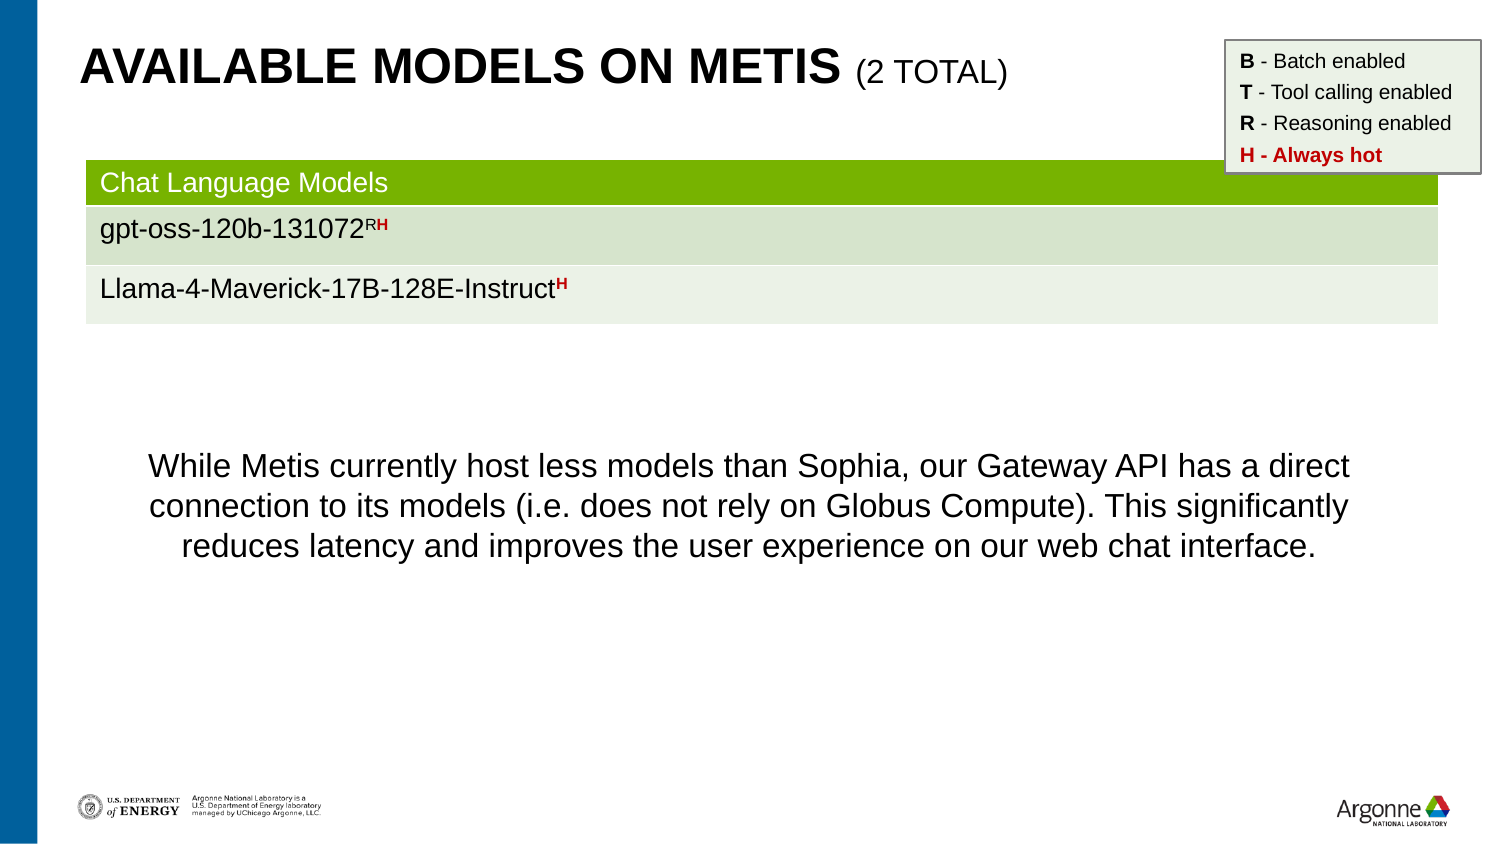

B - Batch enabled
T - Tool calling enabled
R - Reasoning enabled
H - Always hot

# Available models ON Metis (2 total)
| Chat Language Models |
| --- |
| gpt-oss-120b-131072RH |
| Llama-4-Maverick-17B-128E-InstructH |

While Metis currently host less models than Sophia, our Gateway API has a direct connection to its models (i.e. does not rely on Globus Compute). This significantly reduces latency and improves the user experience on our web chat interface.